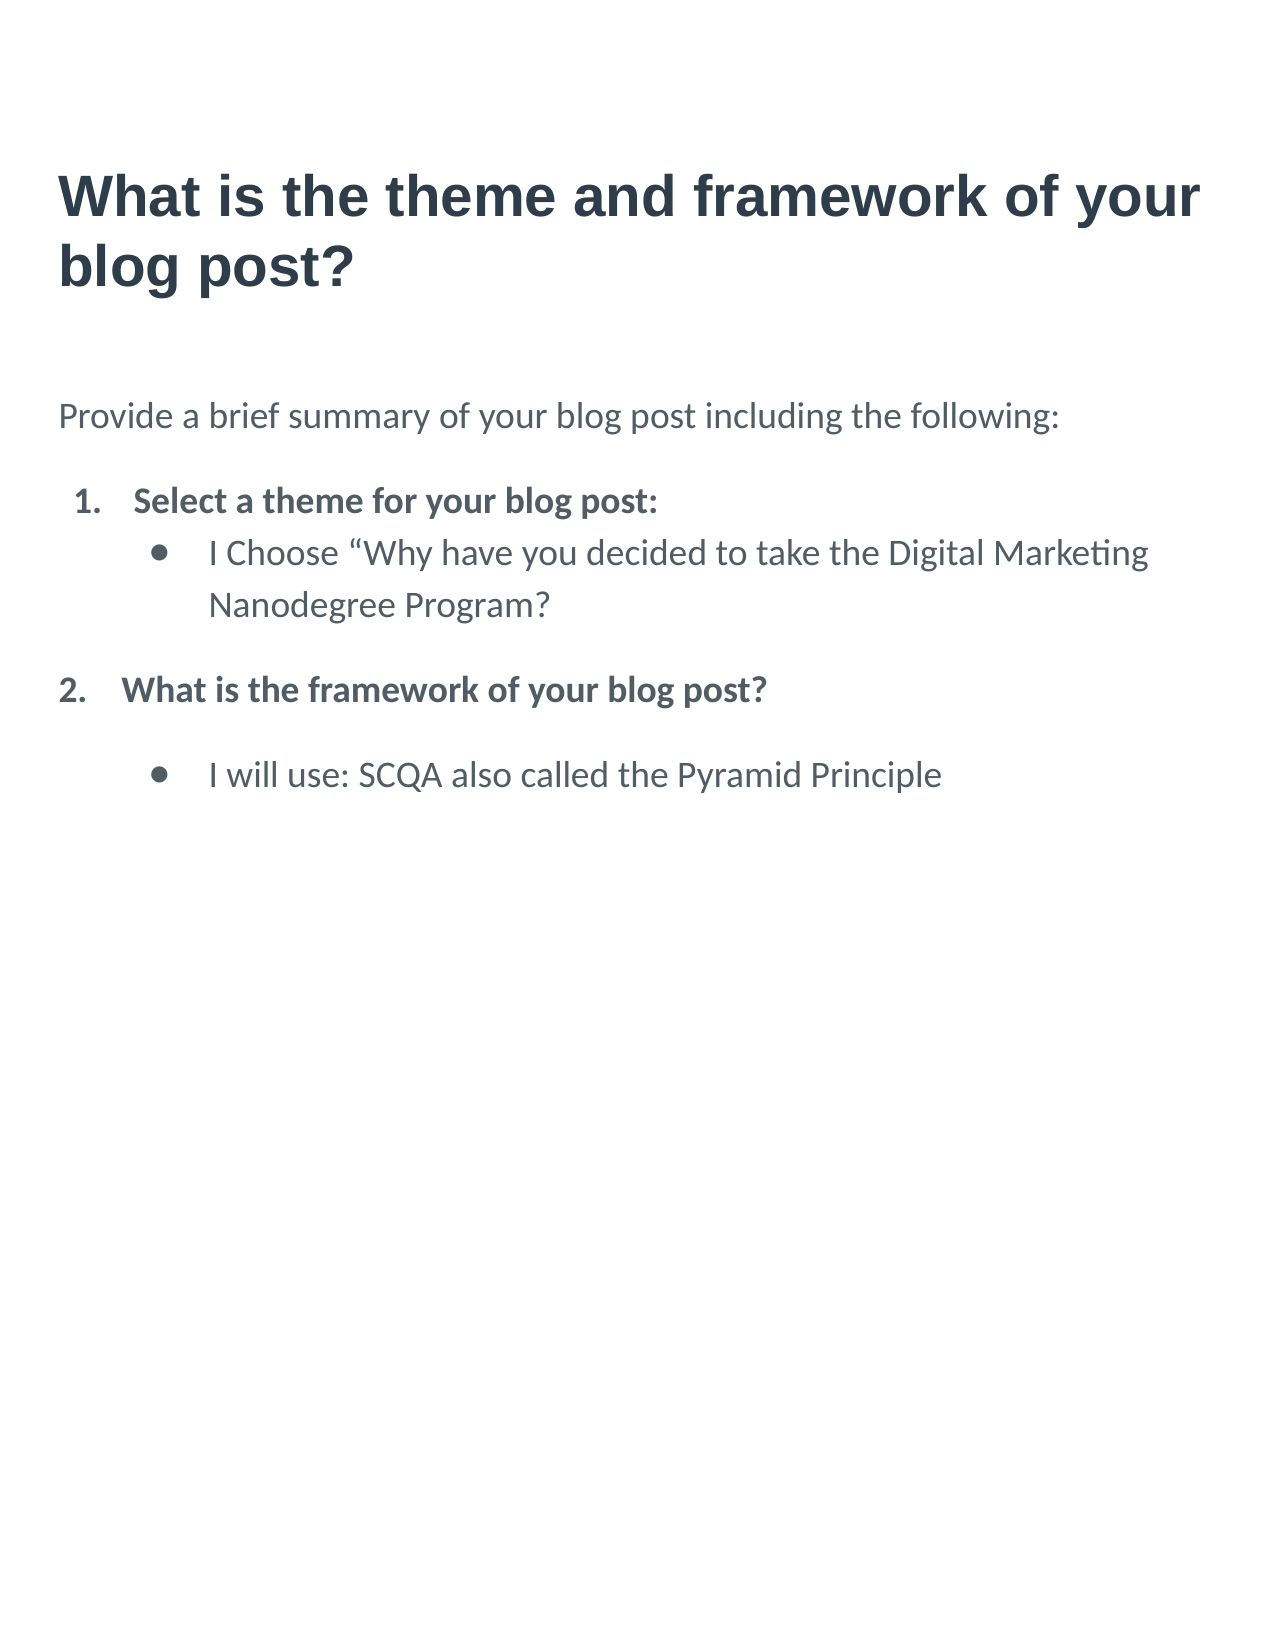

# What is the theme and framework of your blog post?
Provide a brief summary of your blog post including the following:
Select a theme for your blog post:
I Choose “Why have you decided to take the Digital Marketing Nanodegree Program?
2.    What is the framework of your blog post?
I will use: SCQA also called the Pyramid Principle